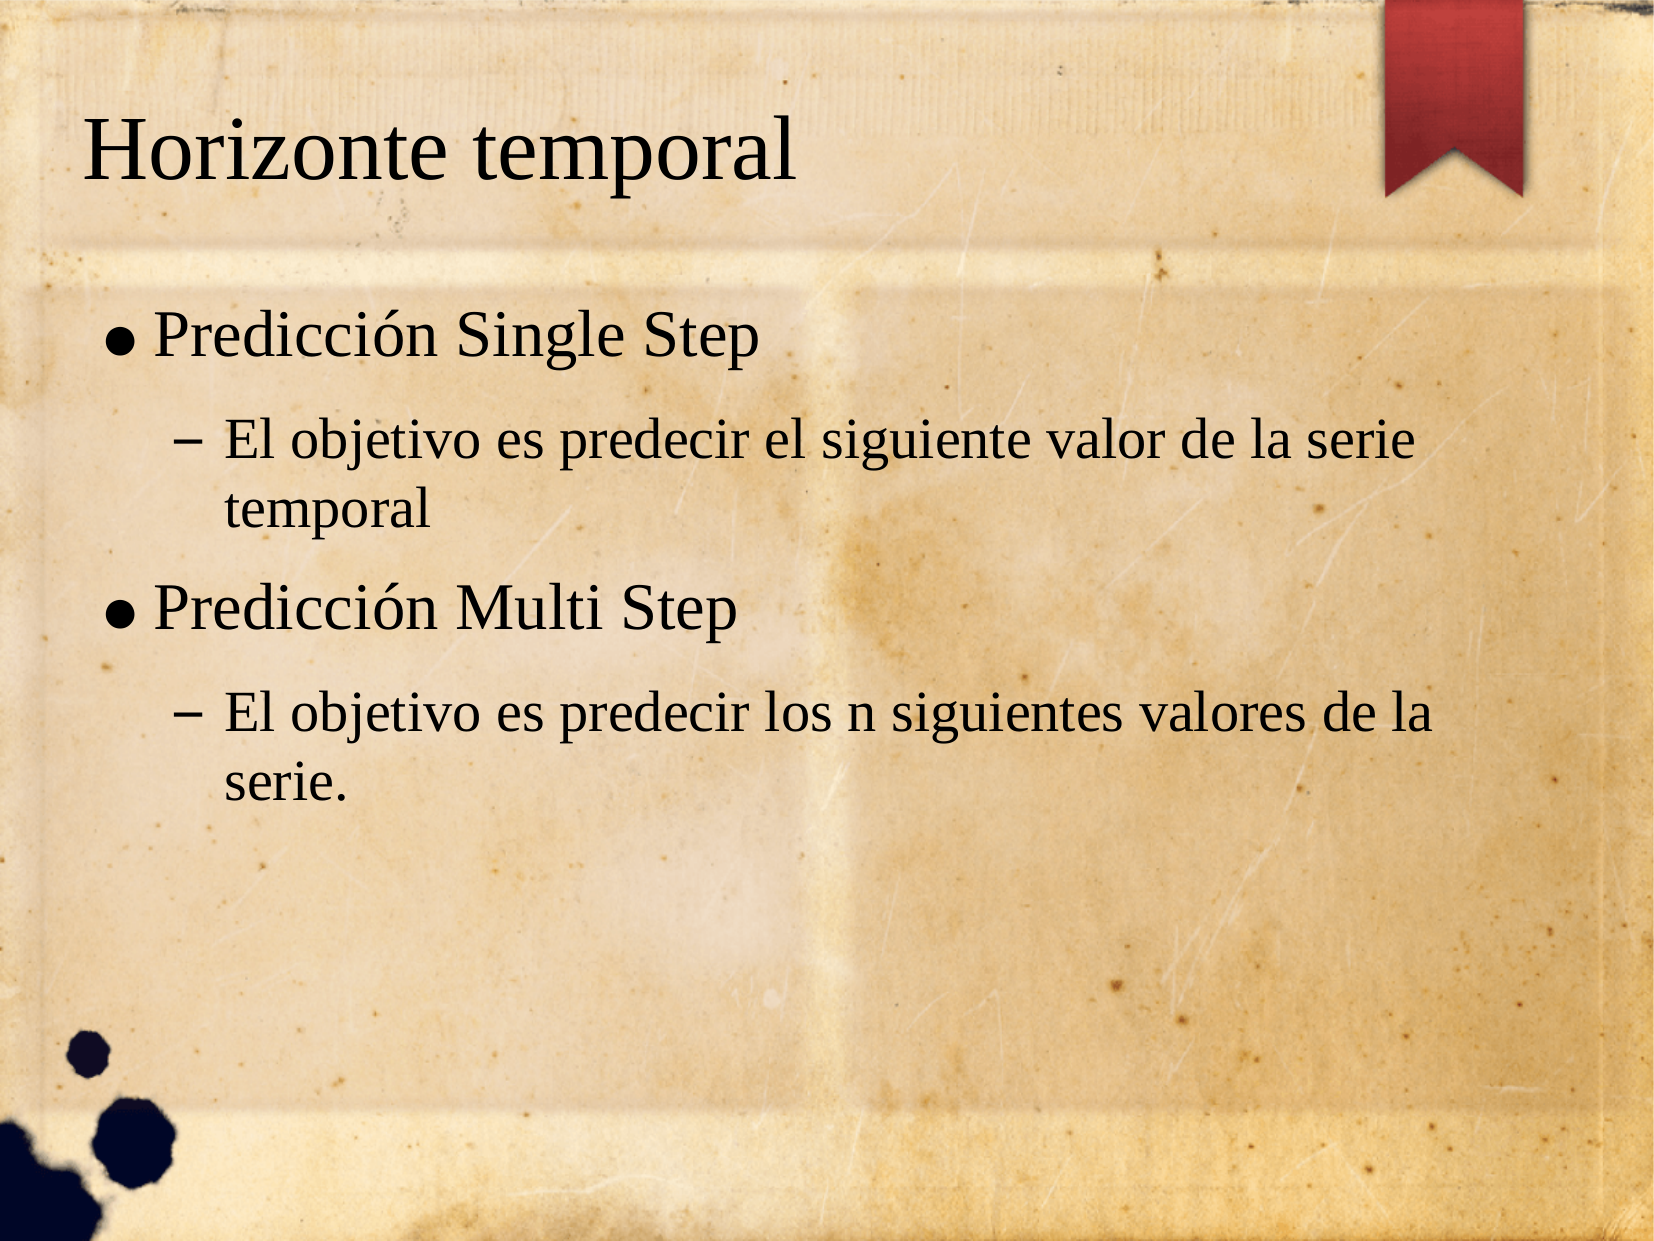

# Horizonte temporal
Predicción Single Step
El objetivo es predecir el siguiente valor de la serie temporal
Predicción Multi Step
El objetivo es predecir los n siguientes valores de la serie.